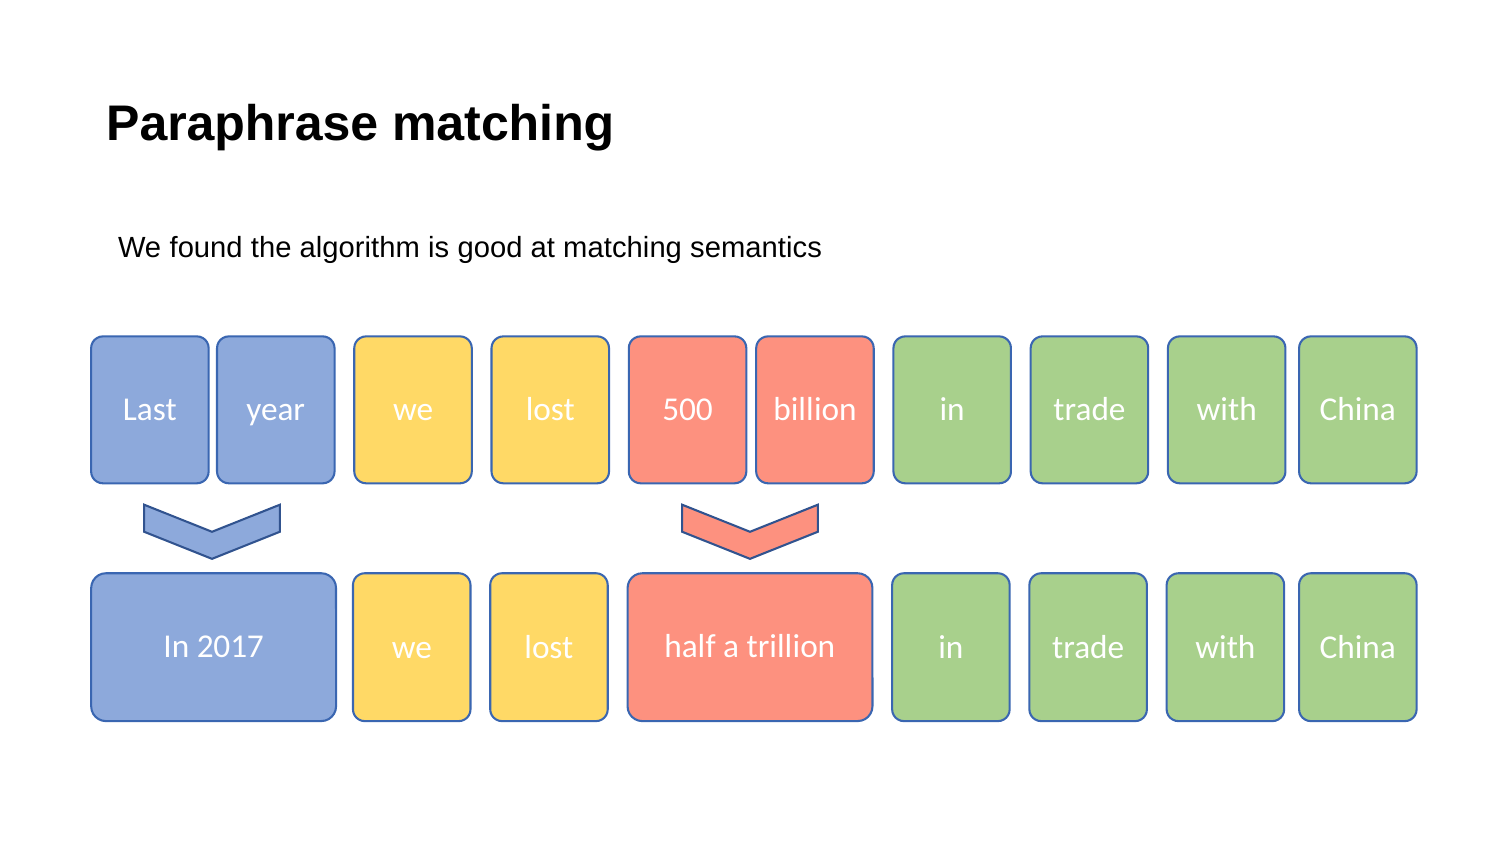

# Paraphrase matching
We found the algorithm is good at matching semantics

Last
year
we
lost
500
billion
in
trade
with
China

we
lost
in
trade
with
China
In 2017
half a trillion